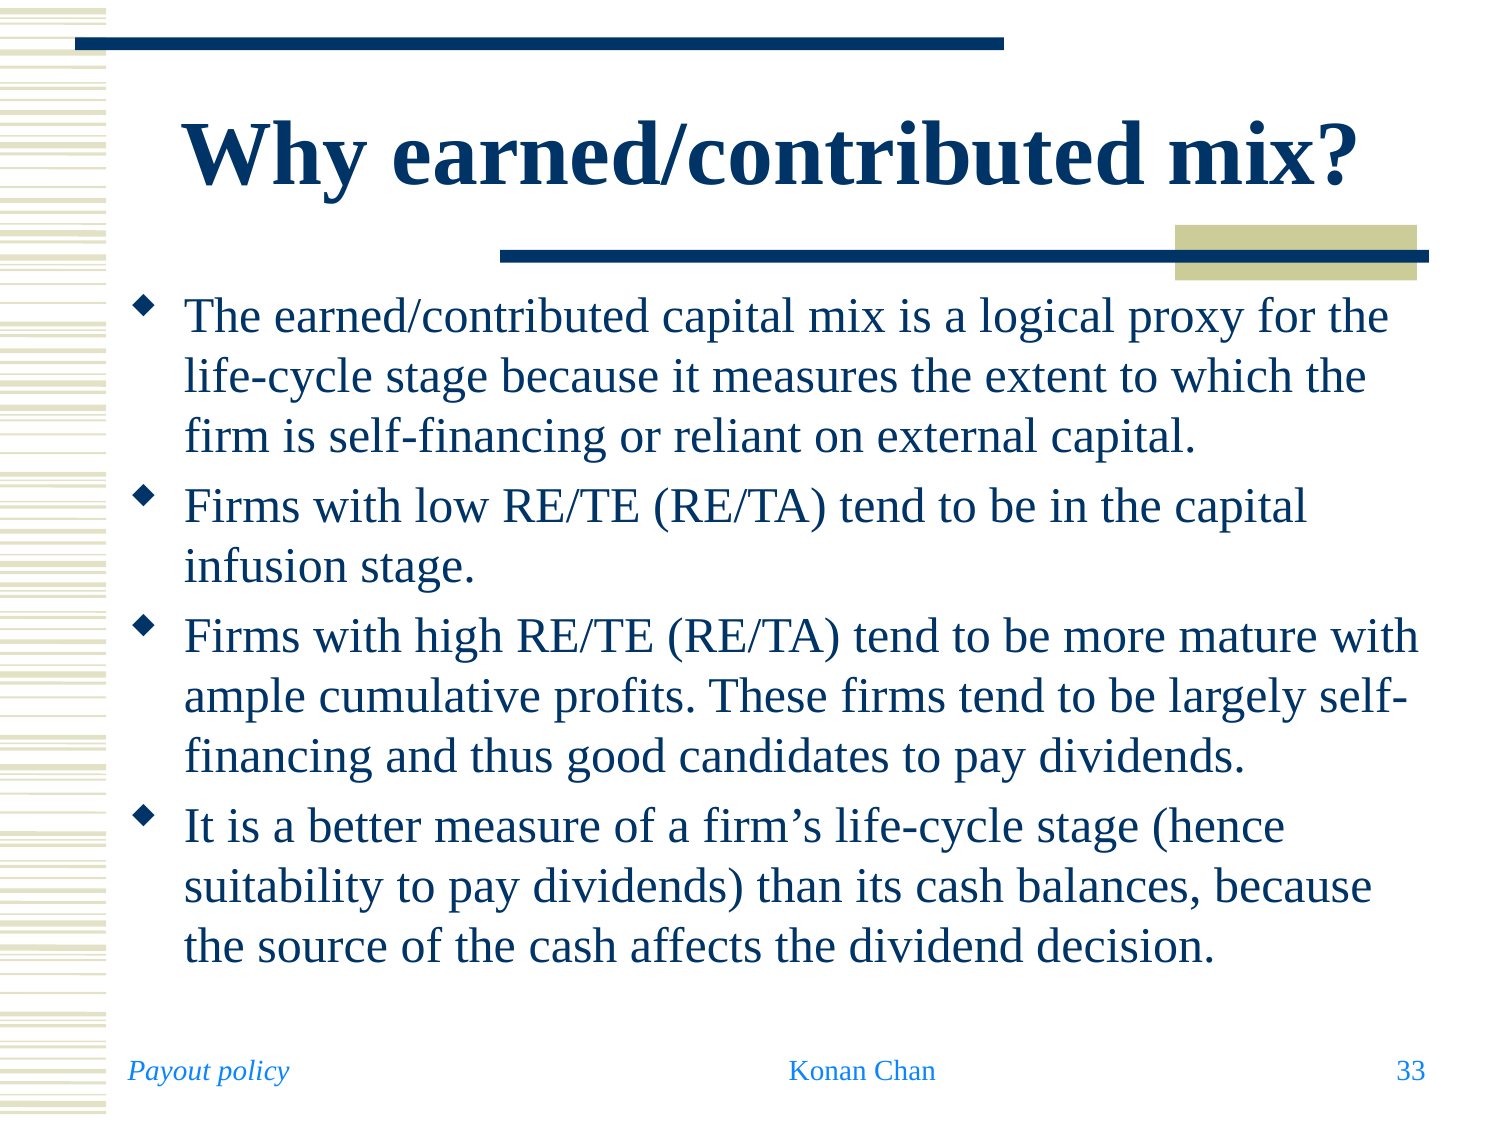

# Why earned/contributed mix?
The earned/contributed capital mix is a logical proxy for the life-cycle stage because it measures the extent to which the firm is self-financing or reliant on external capital.
Firms with low RE/TE (RE/TA) tend to be in the capital infusion stage.
Firms with high RE/TE (RE/TA) tend to be more mature with ample cumulative profits. These firms tend to be largely self-financing and thus good candidates to pay dividends.
It is a better measure of a firm’s life-cycle stage (hence suitability to pay dividends) than its cash balances, because the source of the cash affects the dividend decision.
Payout policy
Konan Chan
33